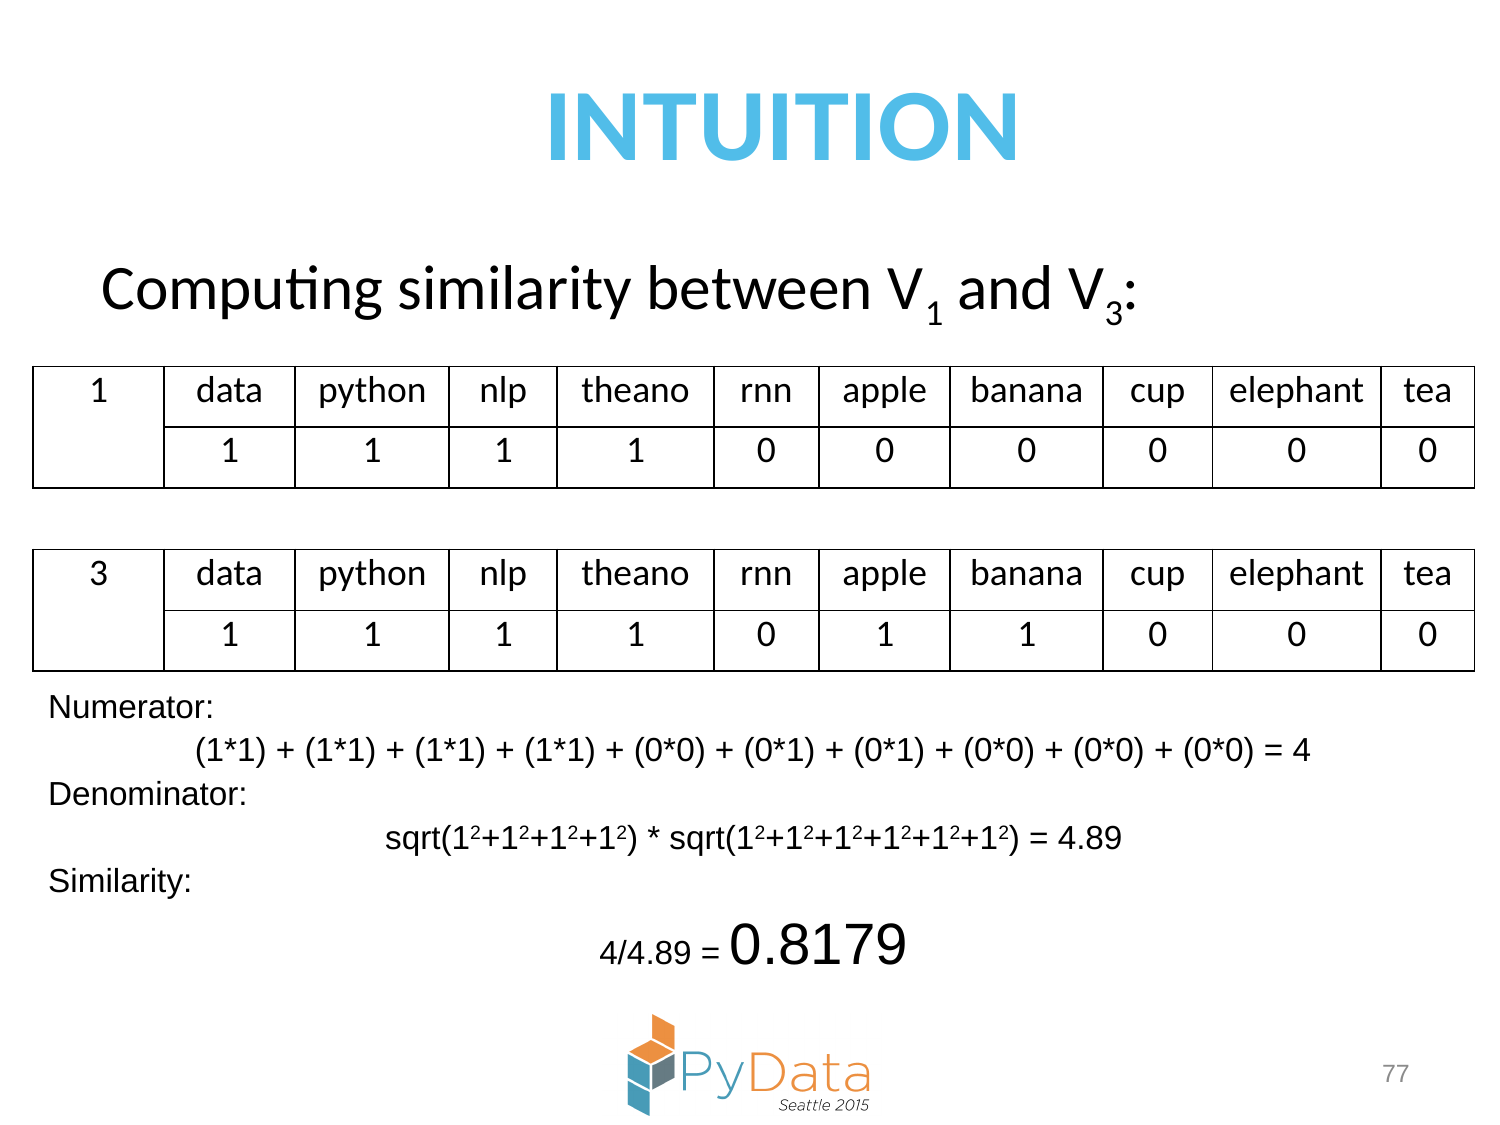

Intuition
Computing similarity between V1 and V3:

| 1 | data | python | nlp | theano | rnn | apple | banana | cup | elephant | tea |
| --- | --- | --- | --- | --- | --- | --- | --- | --- | --- | --- |
|  | 1 | 1 | 1 | 1 | 0 | 0 | 0 | 0 | 0 | 0 |
| 3 | data | python | nlp | theano | rnn | apple | banana | cup | elephant | tea |
| --- | --- | --- | --- | --- | --- | --- | --- | --- | --- | --- |
|  | 1 | 1 | 1 | 1 | 0 | 1 | 1 | 0 | 0 | 0 |
Numerator:
(1*1) + (1*1) + (1*1) + (1*1) + (0*0) + (0*1) + (0*1) + (0*0) + (0*0) + (0*0) = 4
Denominator:
sqrt(12+12+12+12) * sqrt(12+12+12+12+12+12) = 4.89
Similarity:
4/4.89 = 0.8179

77